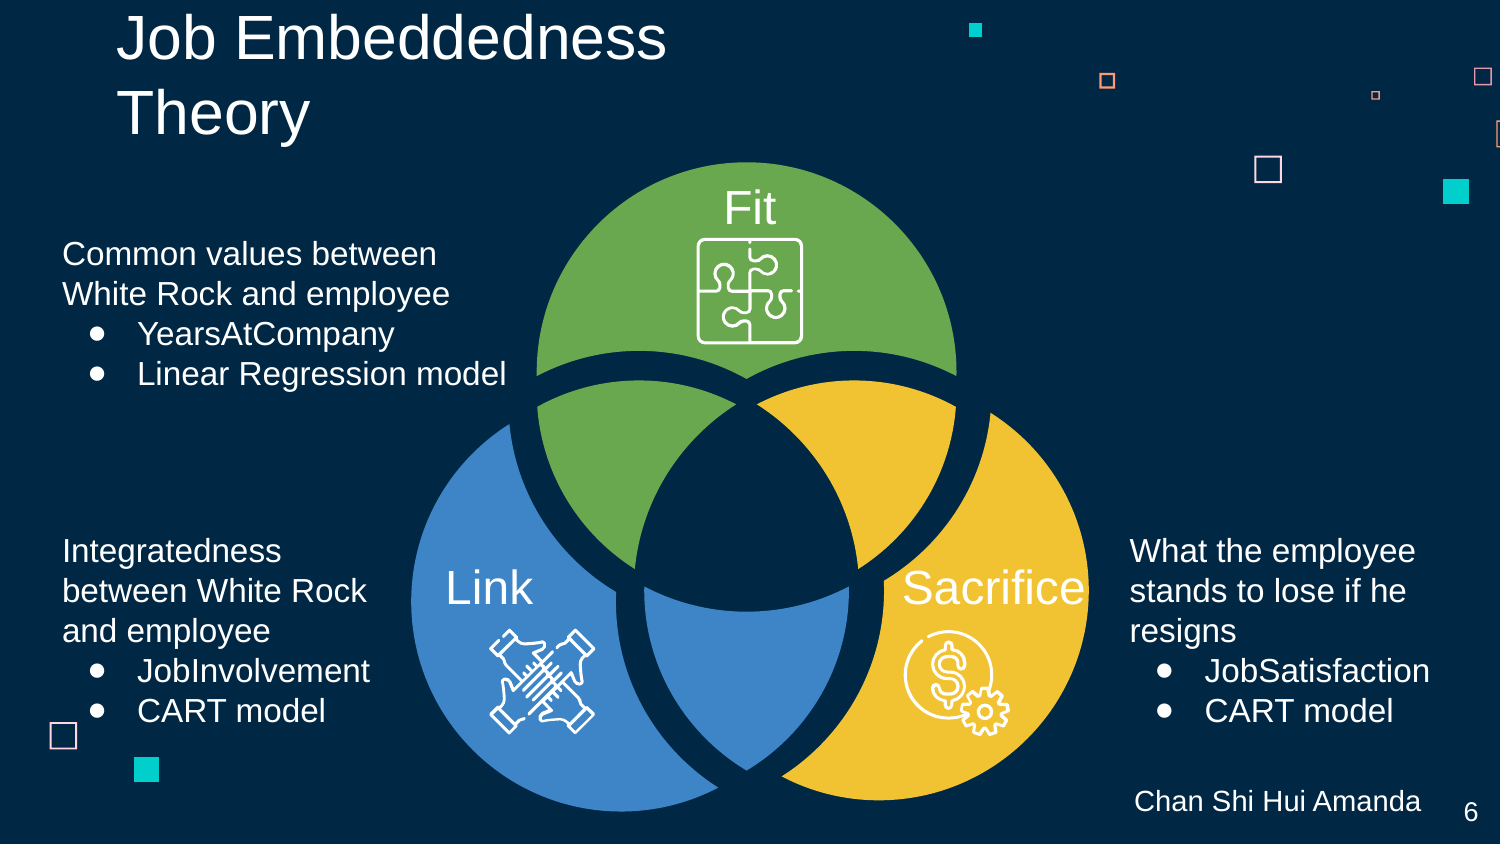

Job Embeddedness Theory
# Fit

Common values between White Rock and employee
YearsAtCompany
Linear Regression model

Integratedness between White Rock and employee
JobInvolvement
CART model
What the employee stands to lose if he resigns
JobSatisfaction
CART model
Sacrifice
Link

Chan Shi Hui Amanda
6